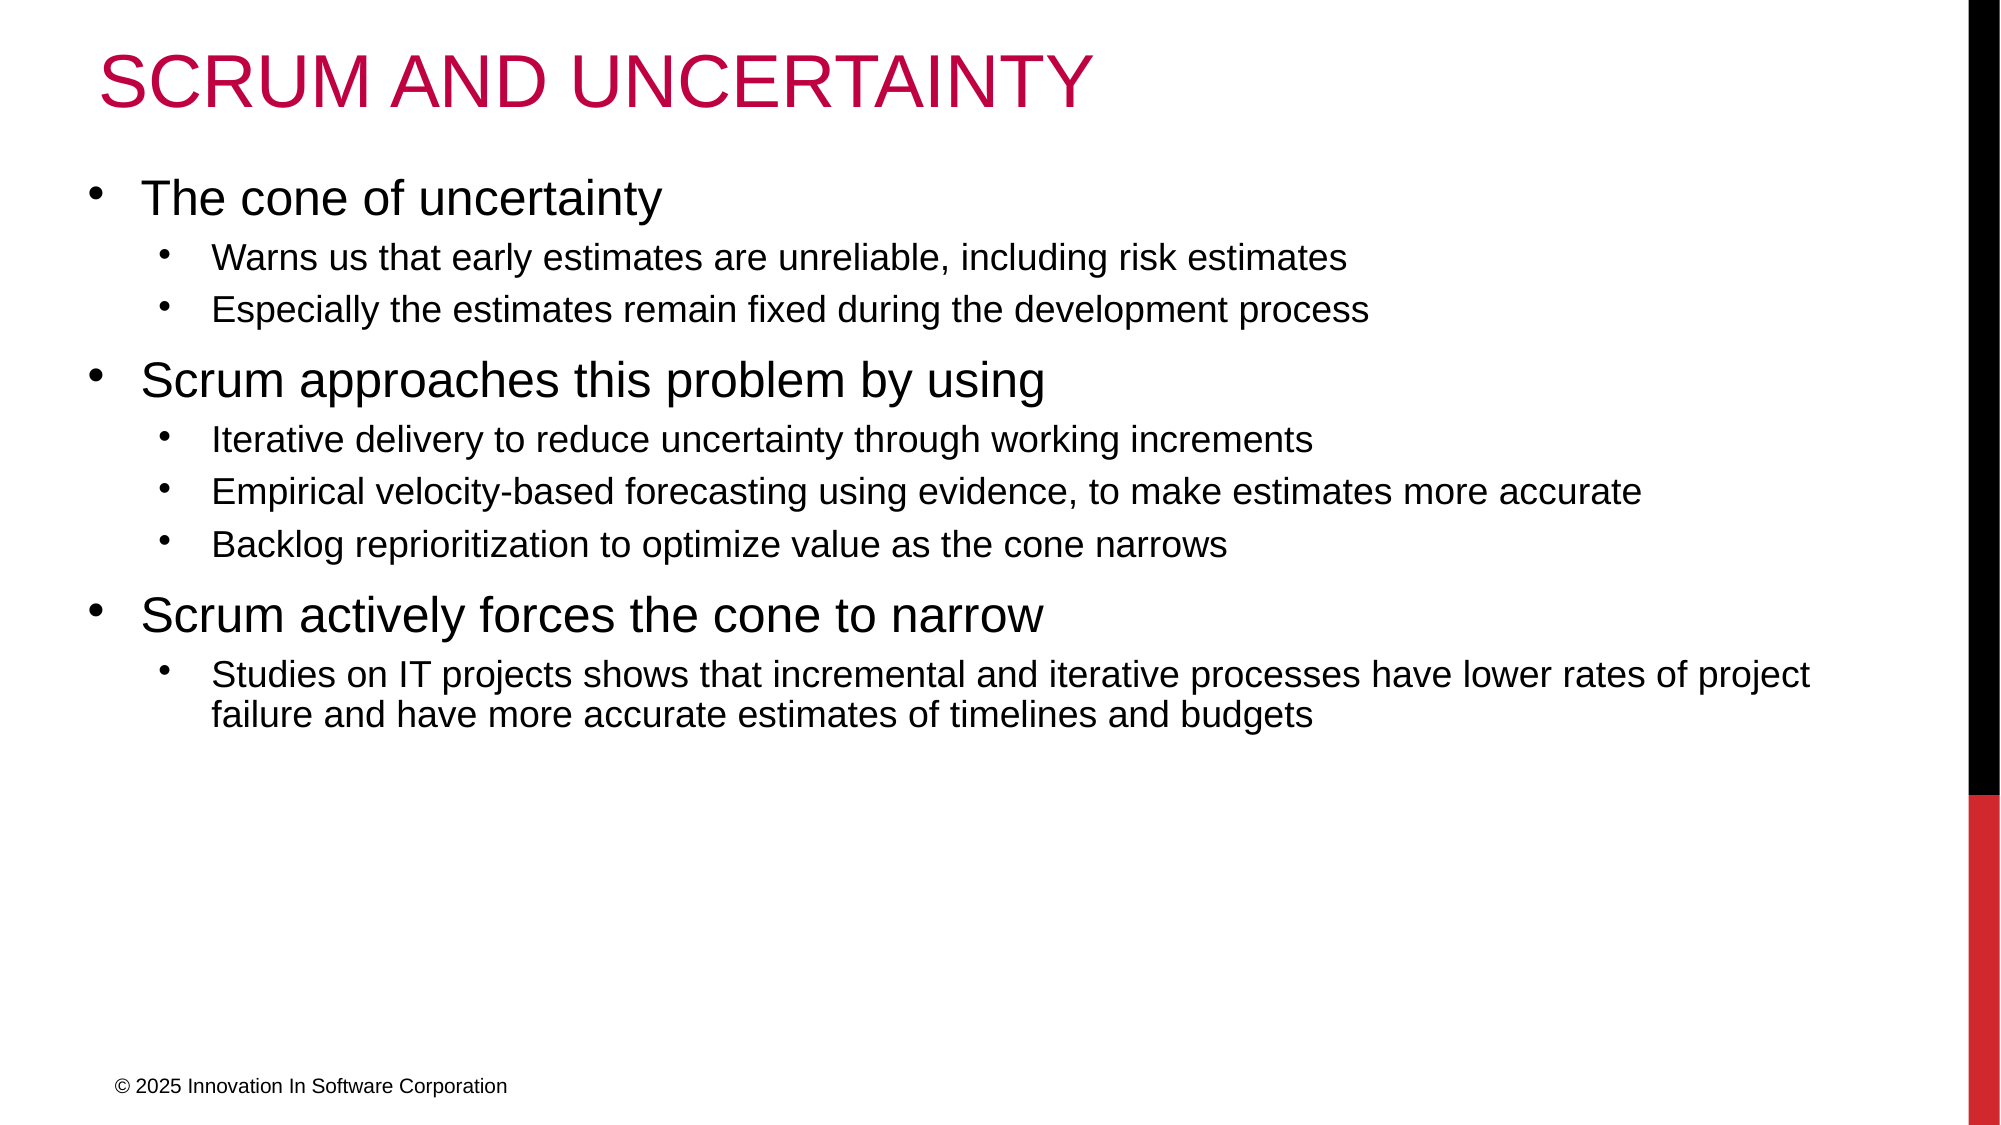

# Scrum and Uncertainty
The cone of uncertainty
Warns us that early estimates are unreliable, including risk estimates
Especially the estimates remain fixed during the development process
Scrum approaches this problem by using
Iterative delivery to reduce uncertainty through working increments
Empirical velocity-based forecasting using evidence, to make estimates more accurate
Backlog reprioritization to optimize value as the cone narrows
Scrum actively forces the cone to narrow
Studies on IT projects shows that incremental and iterative processes have lower rates of project failure and have more accurate estimates of timelines and budgets
© 2025 Innovation In Software Corporation